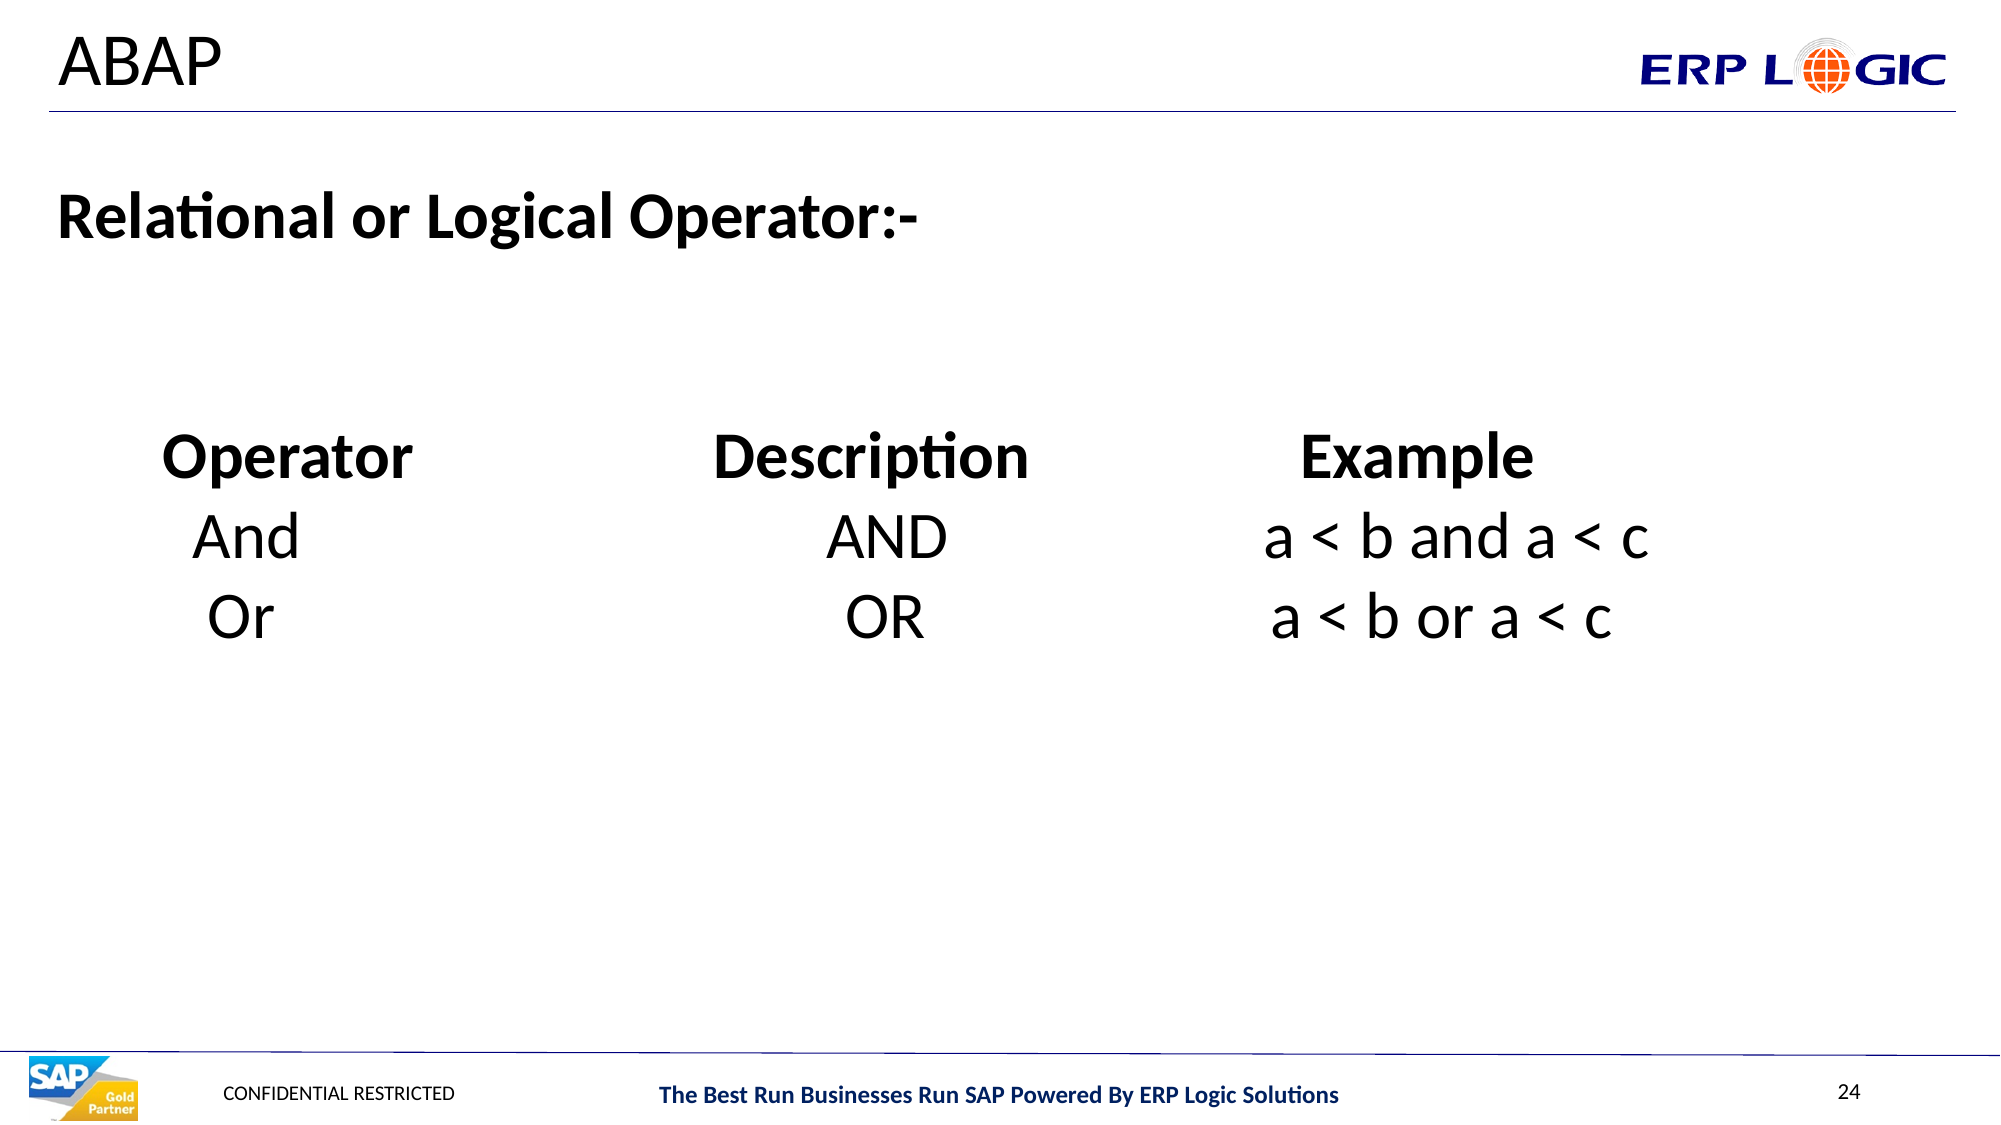

# ABAP
Relational or Logical Operator:-

       Operator                    Description                  Example
         And                                   AND                     a < b and a < c
          Or                                      OR                       a < b or a < c